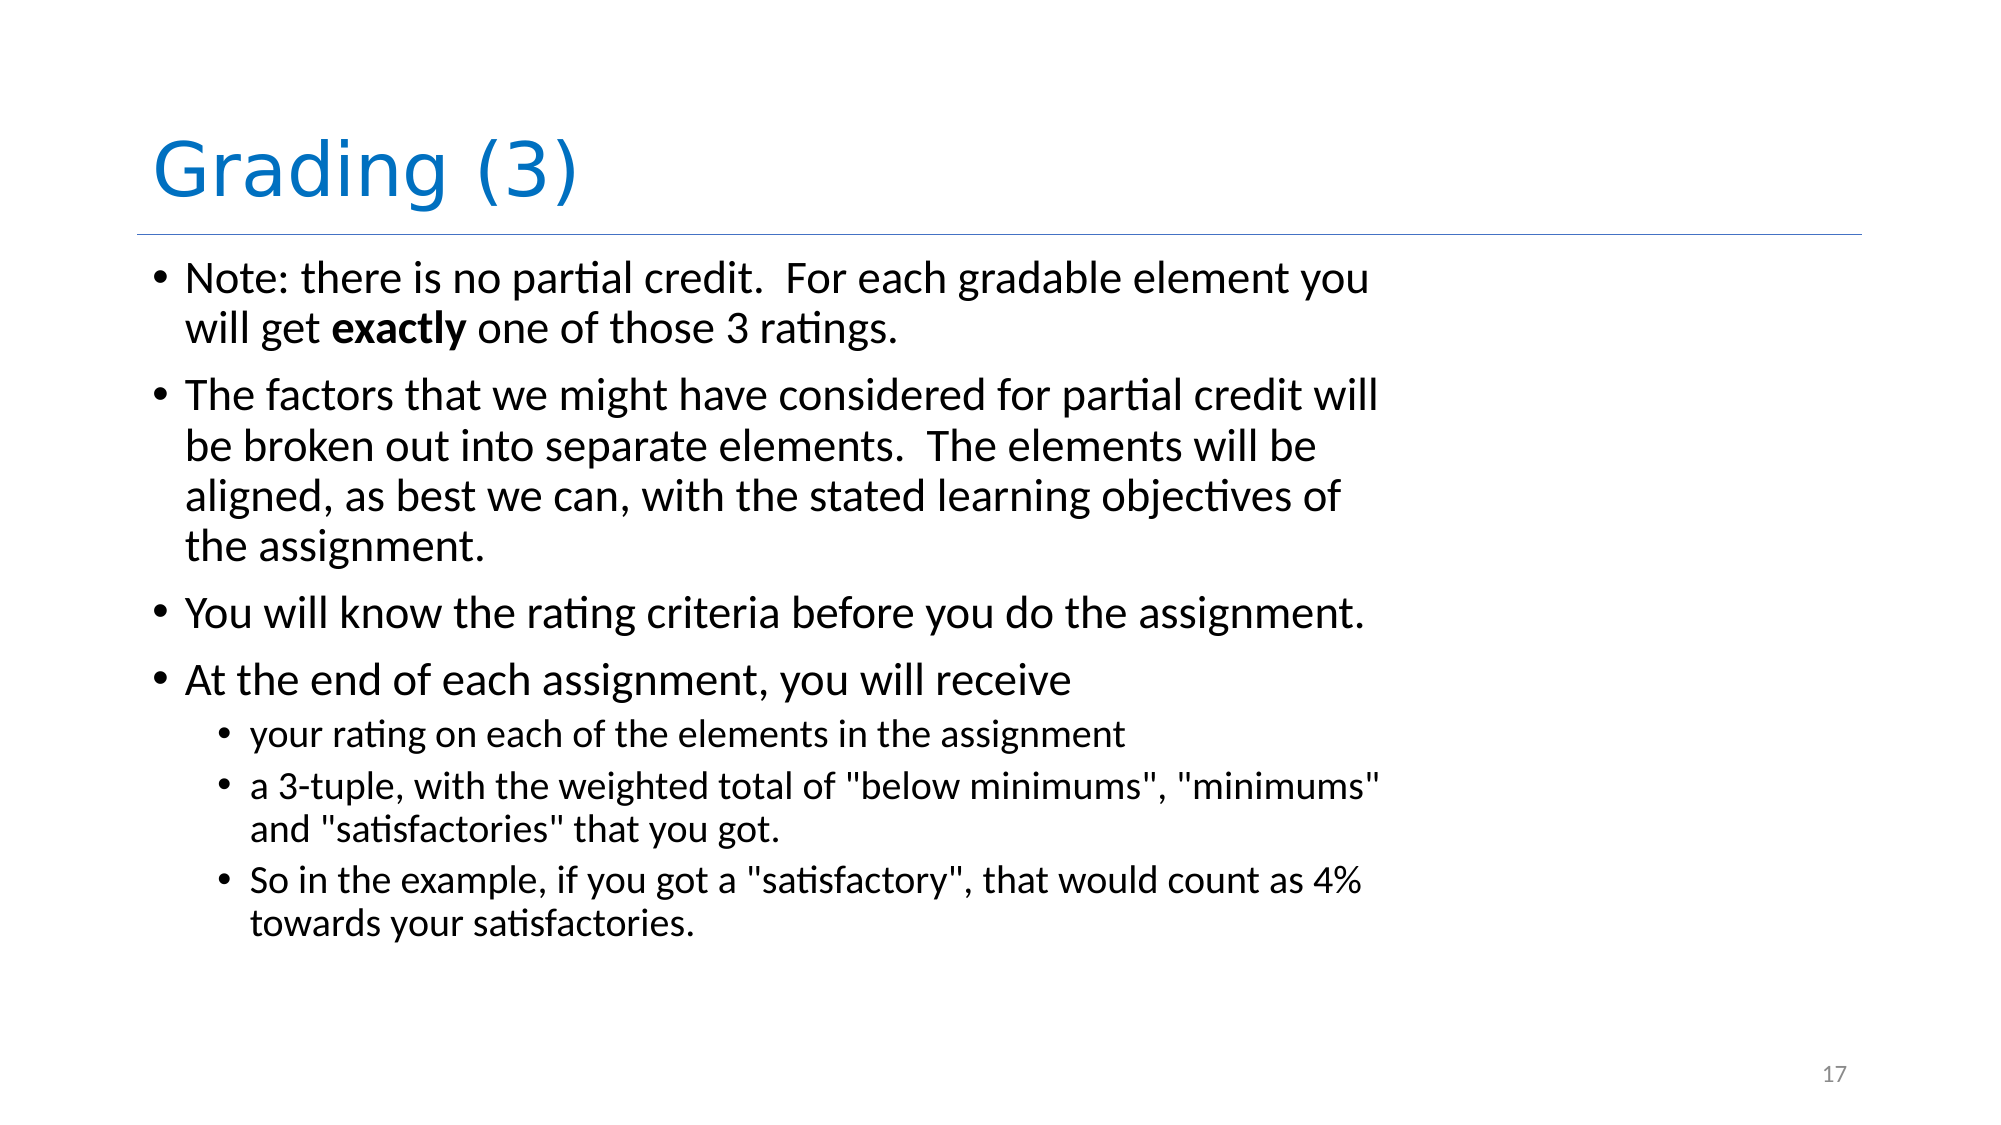

# Grading (3)
Note: there is no partial credit.  For each gradable element you will get exactly one of those 3 ratings.
The factors that we might have considered for partial credit will be broken out into separate elements.  The elements will be aligned, as best we can, with the stated learning objectives of the assignment.
You will know the rating criteria before you do the assignment.
At the end of each assignment, you will receive
your rating on each of the elements in the assignment
a 3-tuple, with the weighted total of "below minimums", "minimums" and "satisfactories" that you got.
So in the example, if you got a "satisfactory", that would count as 4% towards your satisfactories.

17